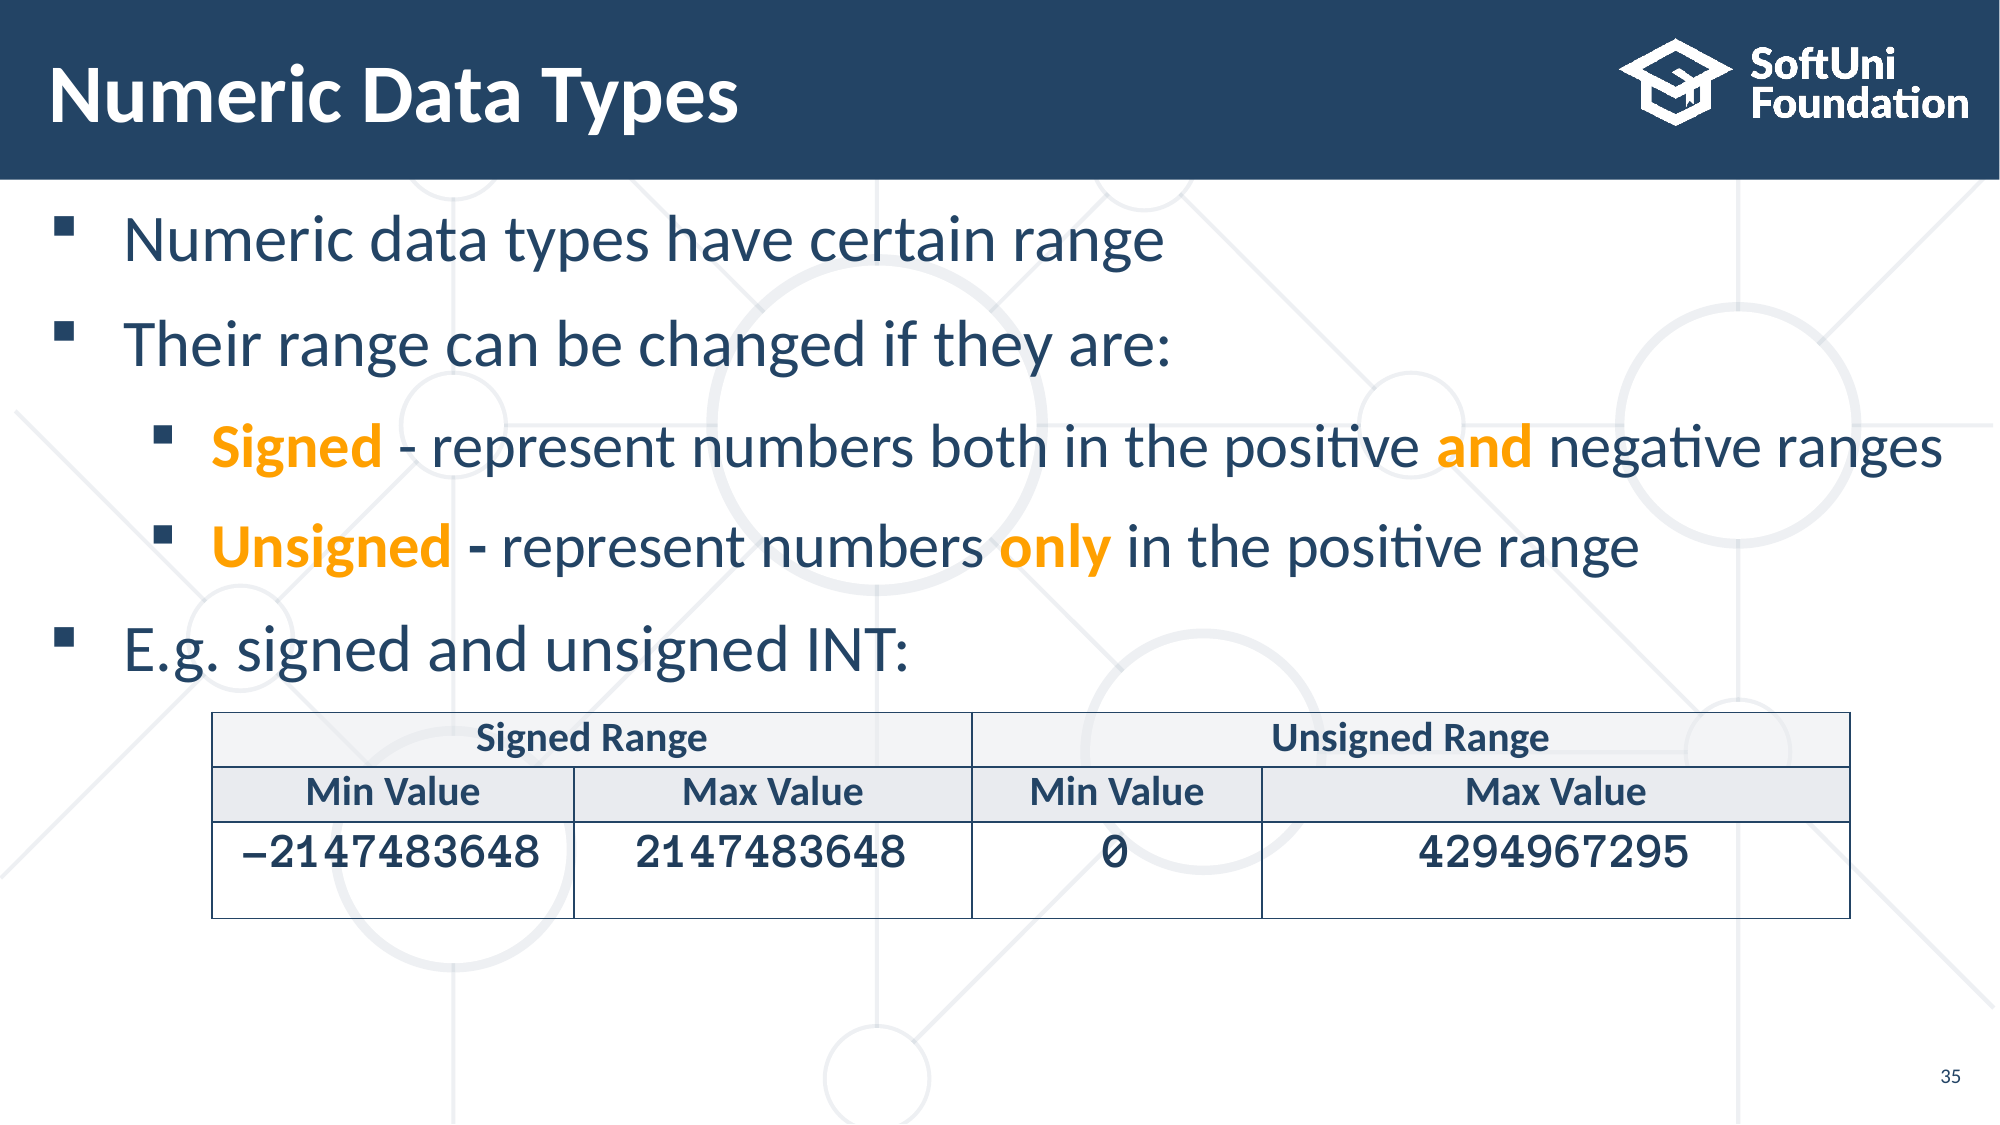

# Numeric Data Types
Numeric data types have certain range
Their range can be changed if they are:
Signed - represent numbers both in the positive and negative ranges
Unsigned - represent numbers only in the positive range
E.g. signed and unsigned INT:

| Signed Range |  | Unsigned Range |  |
| --- | --- | --- | --- |
| Min Value | Max Value | Min Value | Max Value |
| -2147483648 | 2147483648 | 0 | 4294967295 |
35